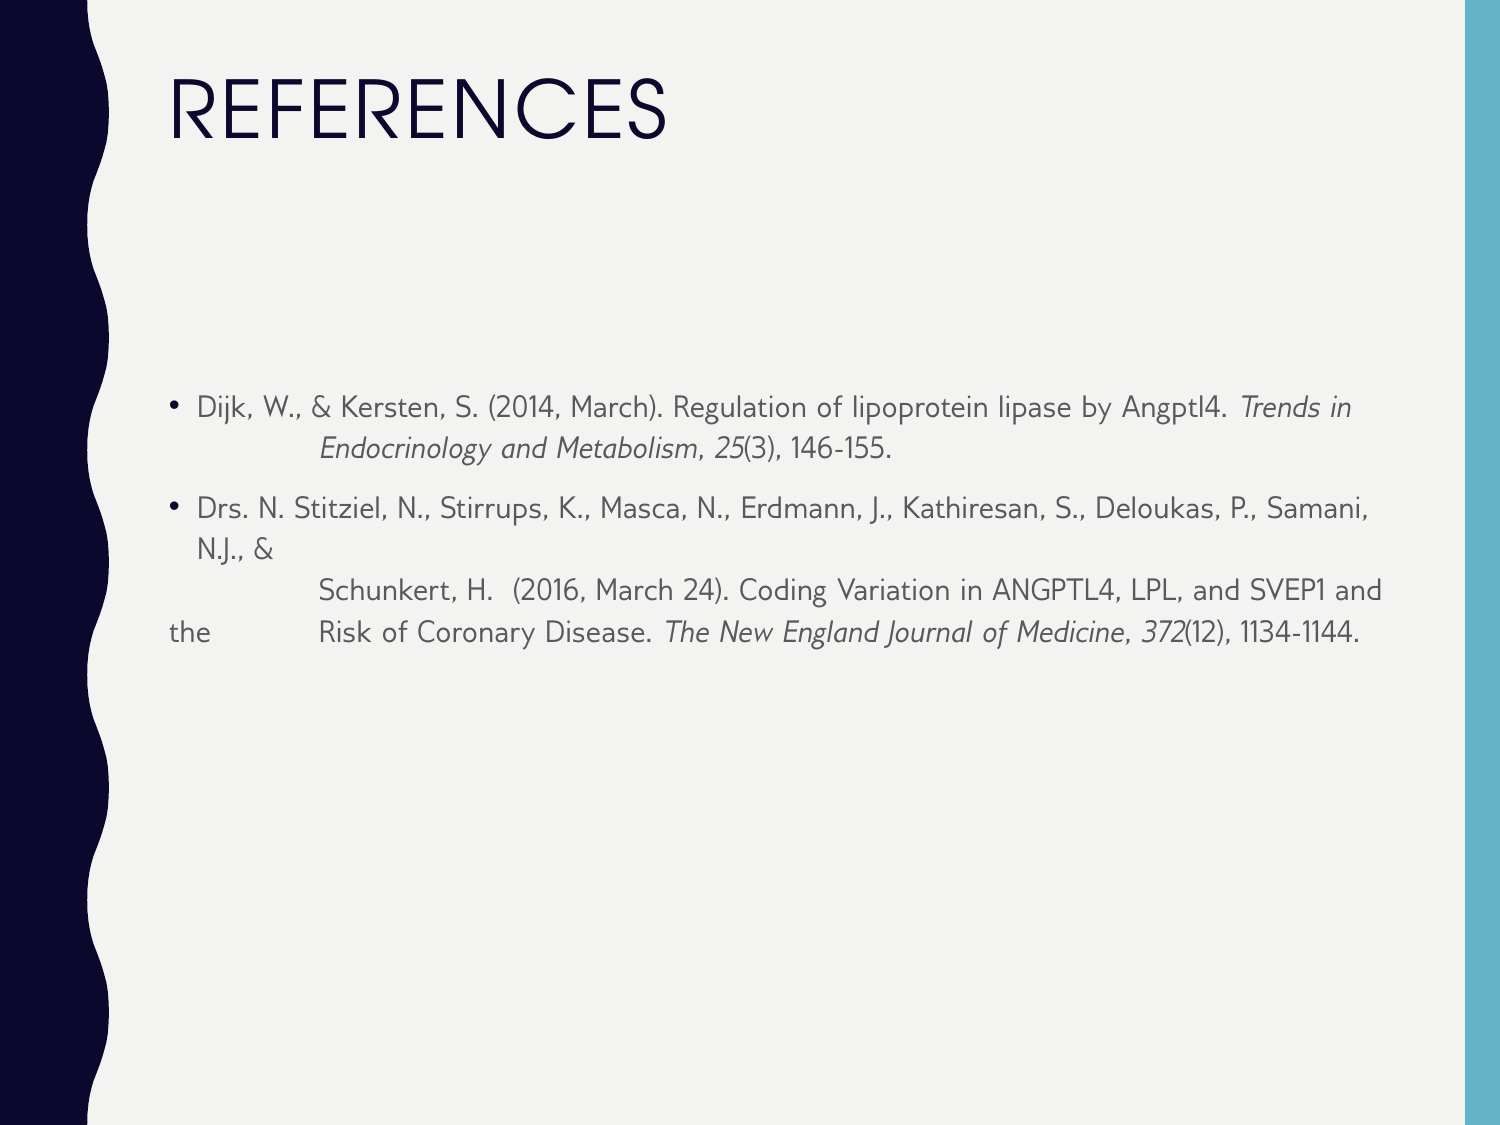

# References
Dijk, W., & Kersten, S. (2014, March). Regulation of lipoprotein lipase by Angptl4. Trends in
	Endocrinology and Metabolism, 25(3), 146-155.
Drs. N. Stitziel, N., Stirrups, K., Masca, N., Erdmann, J., Kathiresan, S., Deloukas, P., Samani, N.J., &
	Schunkert, H.  (2016, March 24). Coding Variation in ANGPTL4, LPL, and SVEP1 and the 	Risk of Coronary Disease. The New England Journal of Medicine, 372(12), 1134-1144.